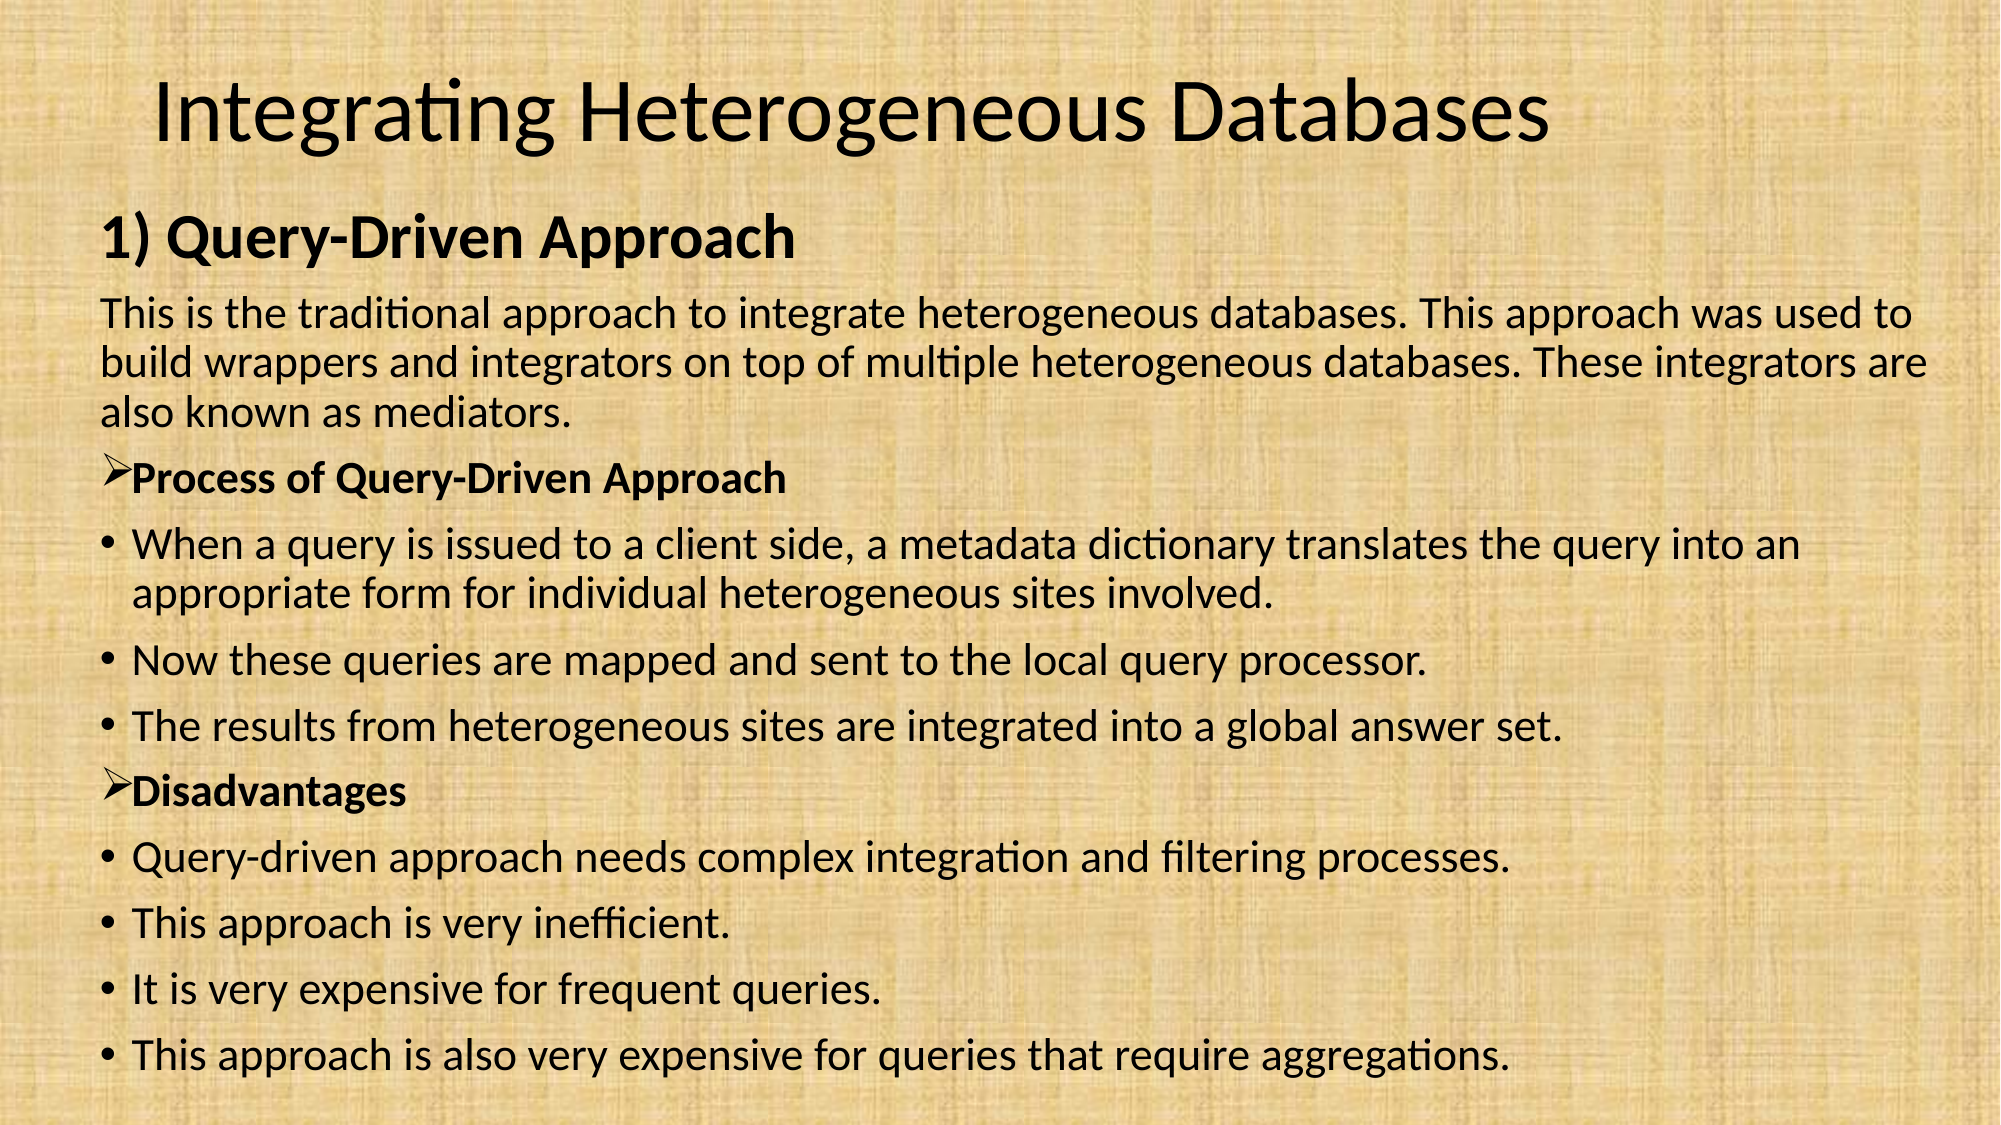

# Integrating Heterogeneous Databases
1) Query-Driven Approach
This is the traditional approach to integrate heterogeneous databases. This approach was used to build wrappers and integrators on top of multiple heterogeneous databases. These integrators are also known as mediators.
Process of Query-Driven Approach
When a query is issued to a client side, a metadata dictionary translates the query into an appropriate form for individual heterogeneous sites involved.
Now these queries are mapped and sent to the local query processor.
The results from heterogeneous sites are integrated into a global answer set.
Disadvantages
Query-driven approach needs complex integration and filtering processes.
This approach is very inefficient.
It is very expensive for frequent queries.
This approach is also very expensive for queries that require aggregations.